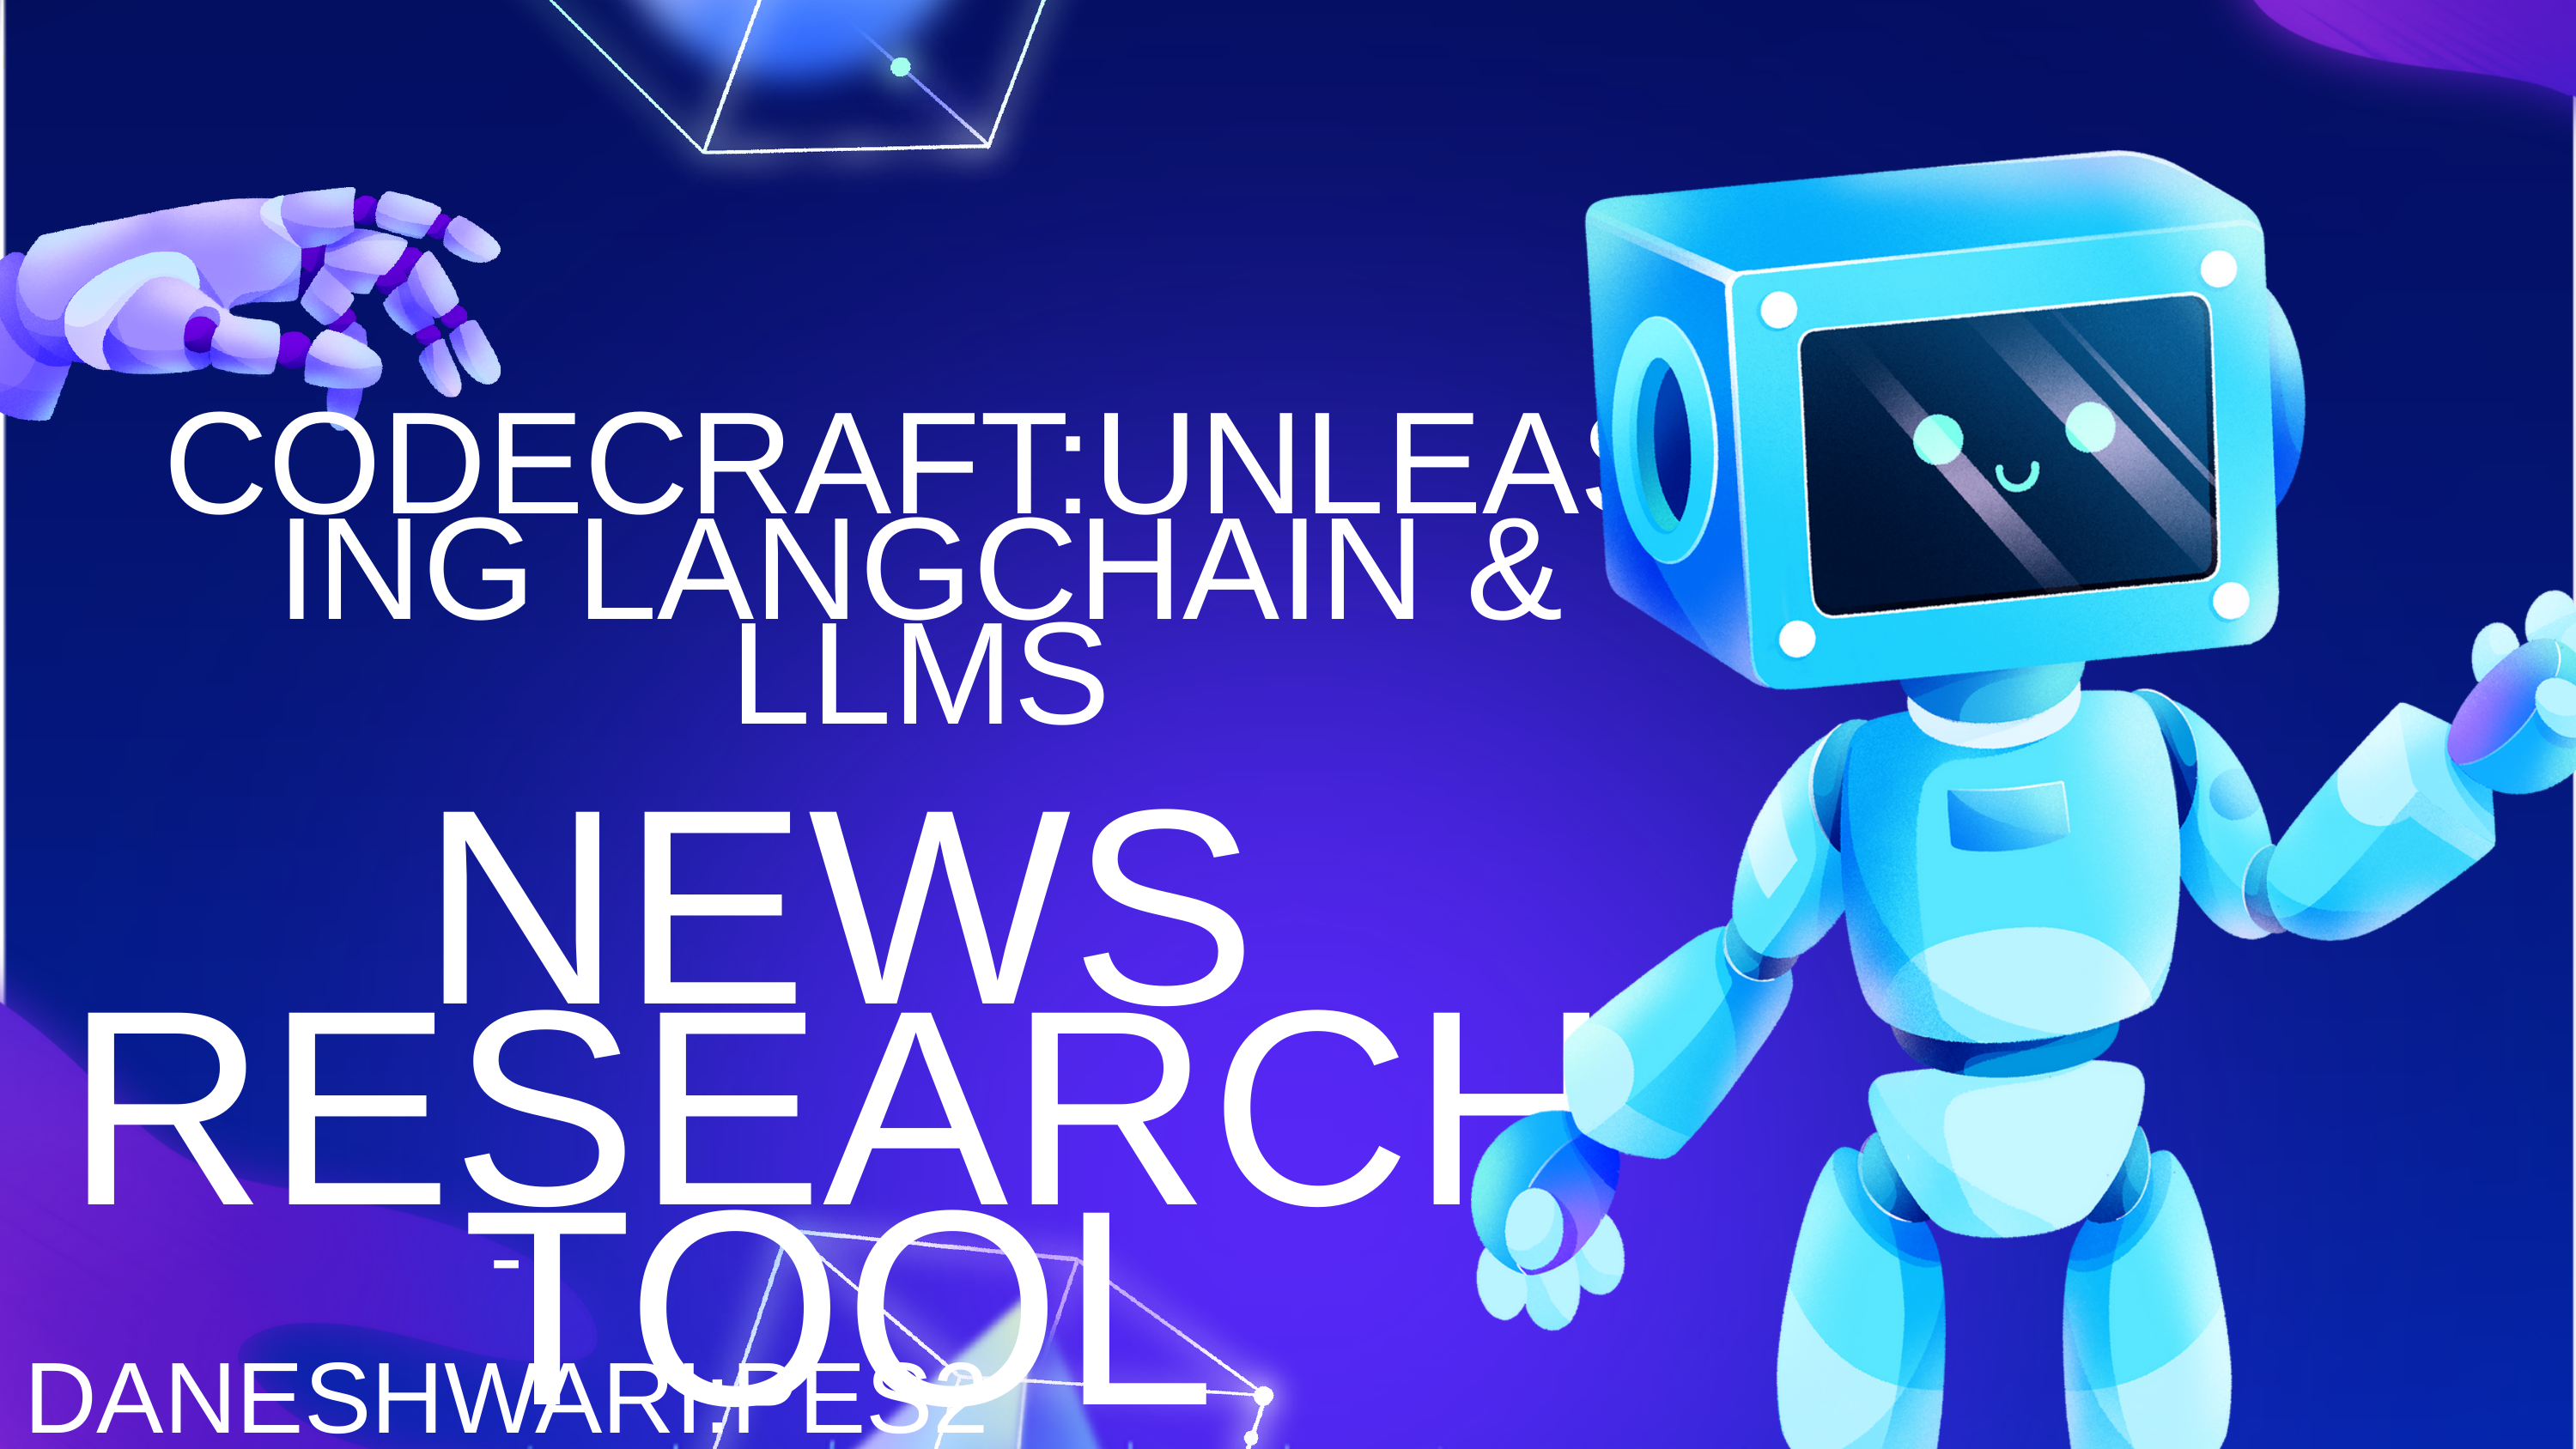

CODECRAFT:UNLEASING LANGCHAIN & LLMS
NEWS RESEARCH TOOL

-DANESHWARI:PES2UG23CS160-
BHAVANI:PES2UG23CS125